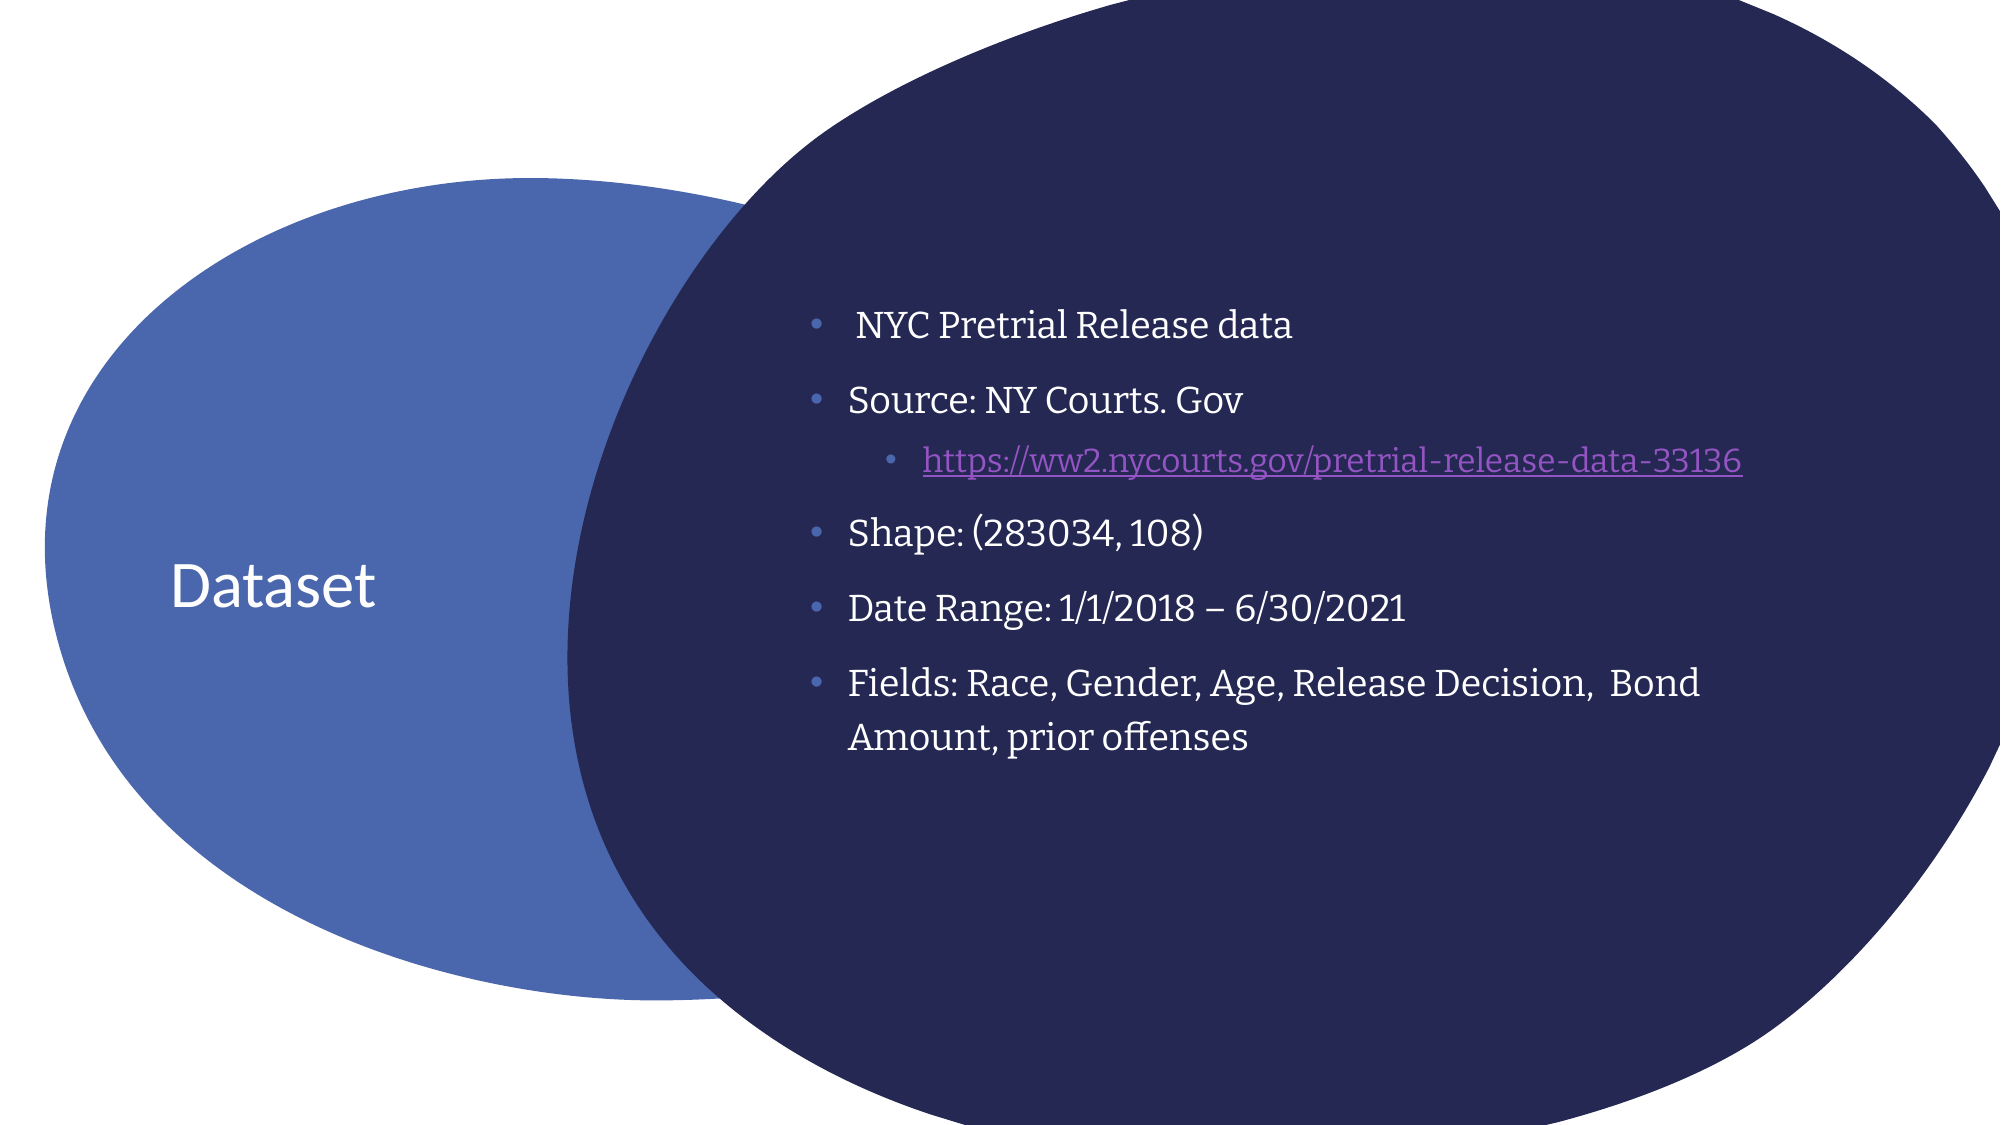

NYC Pretrial Release data
Source: NY Courts. Gov
https://ww2.nycourts.gov/pretrial-release-data-33136
Shape: (283034, 108)
Date Range: 1/1/2018 – 6/30/2021
Fields: Race, Gender, Age, Release Decision,  Bond Amount, prior offenses

# Dataset